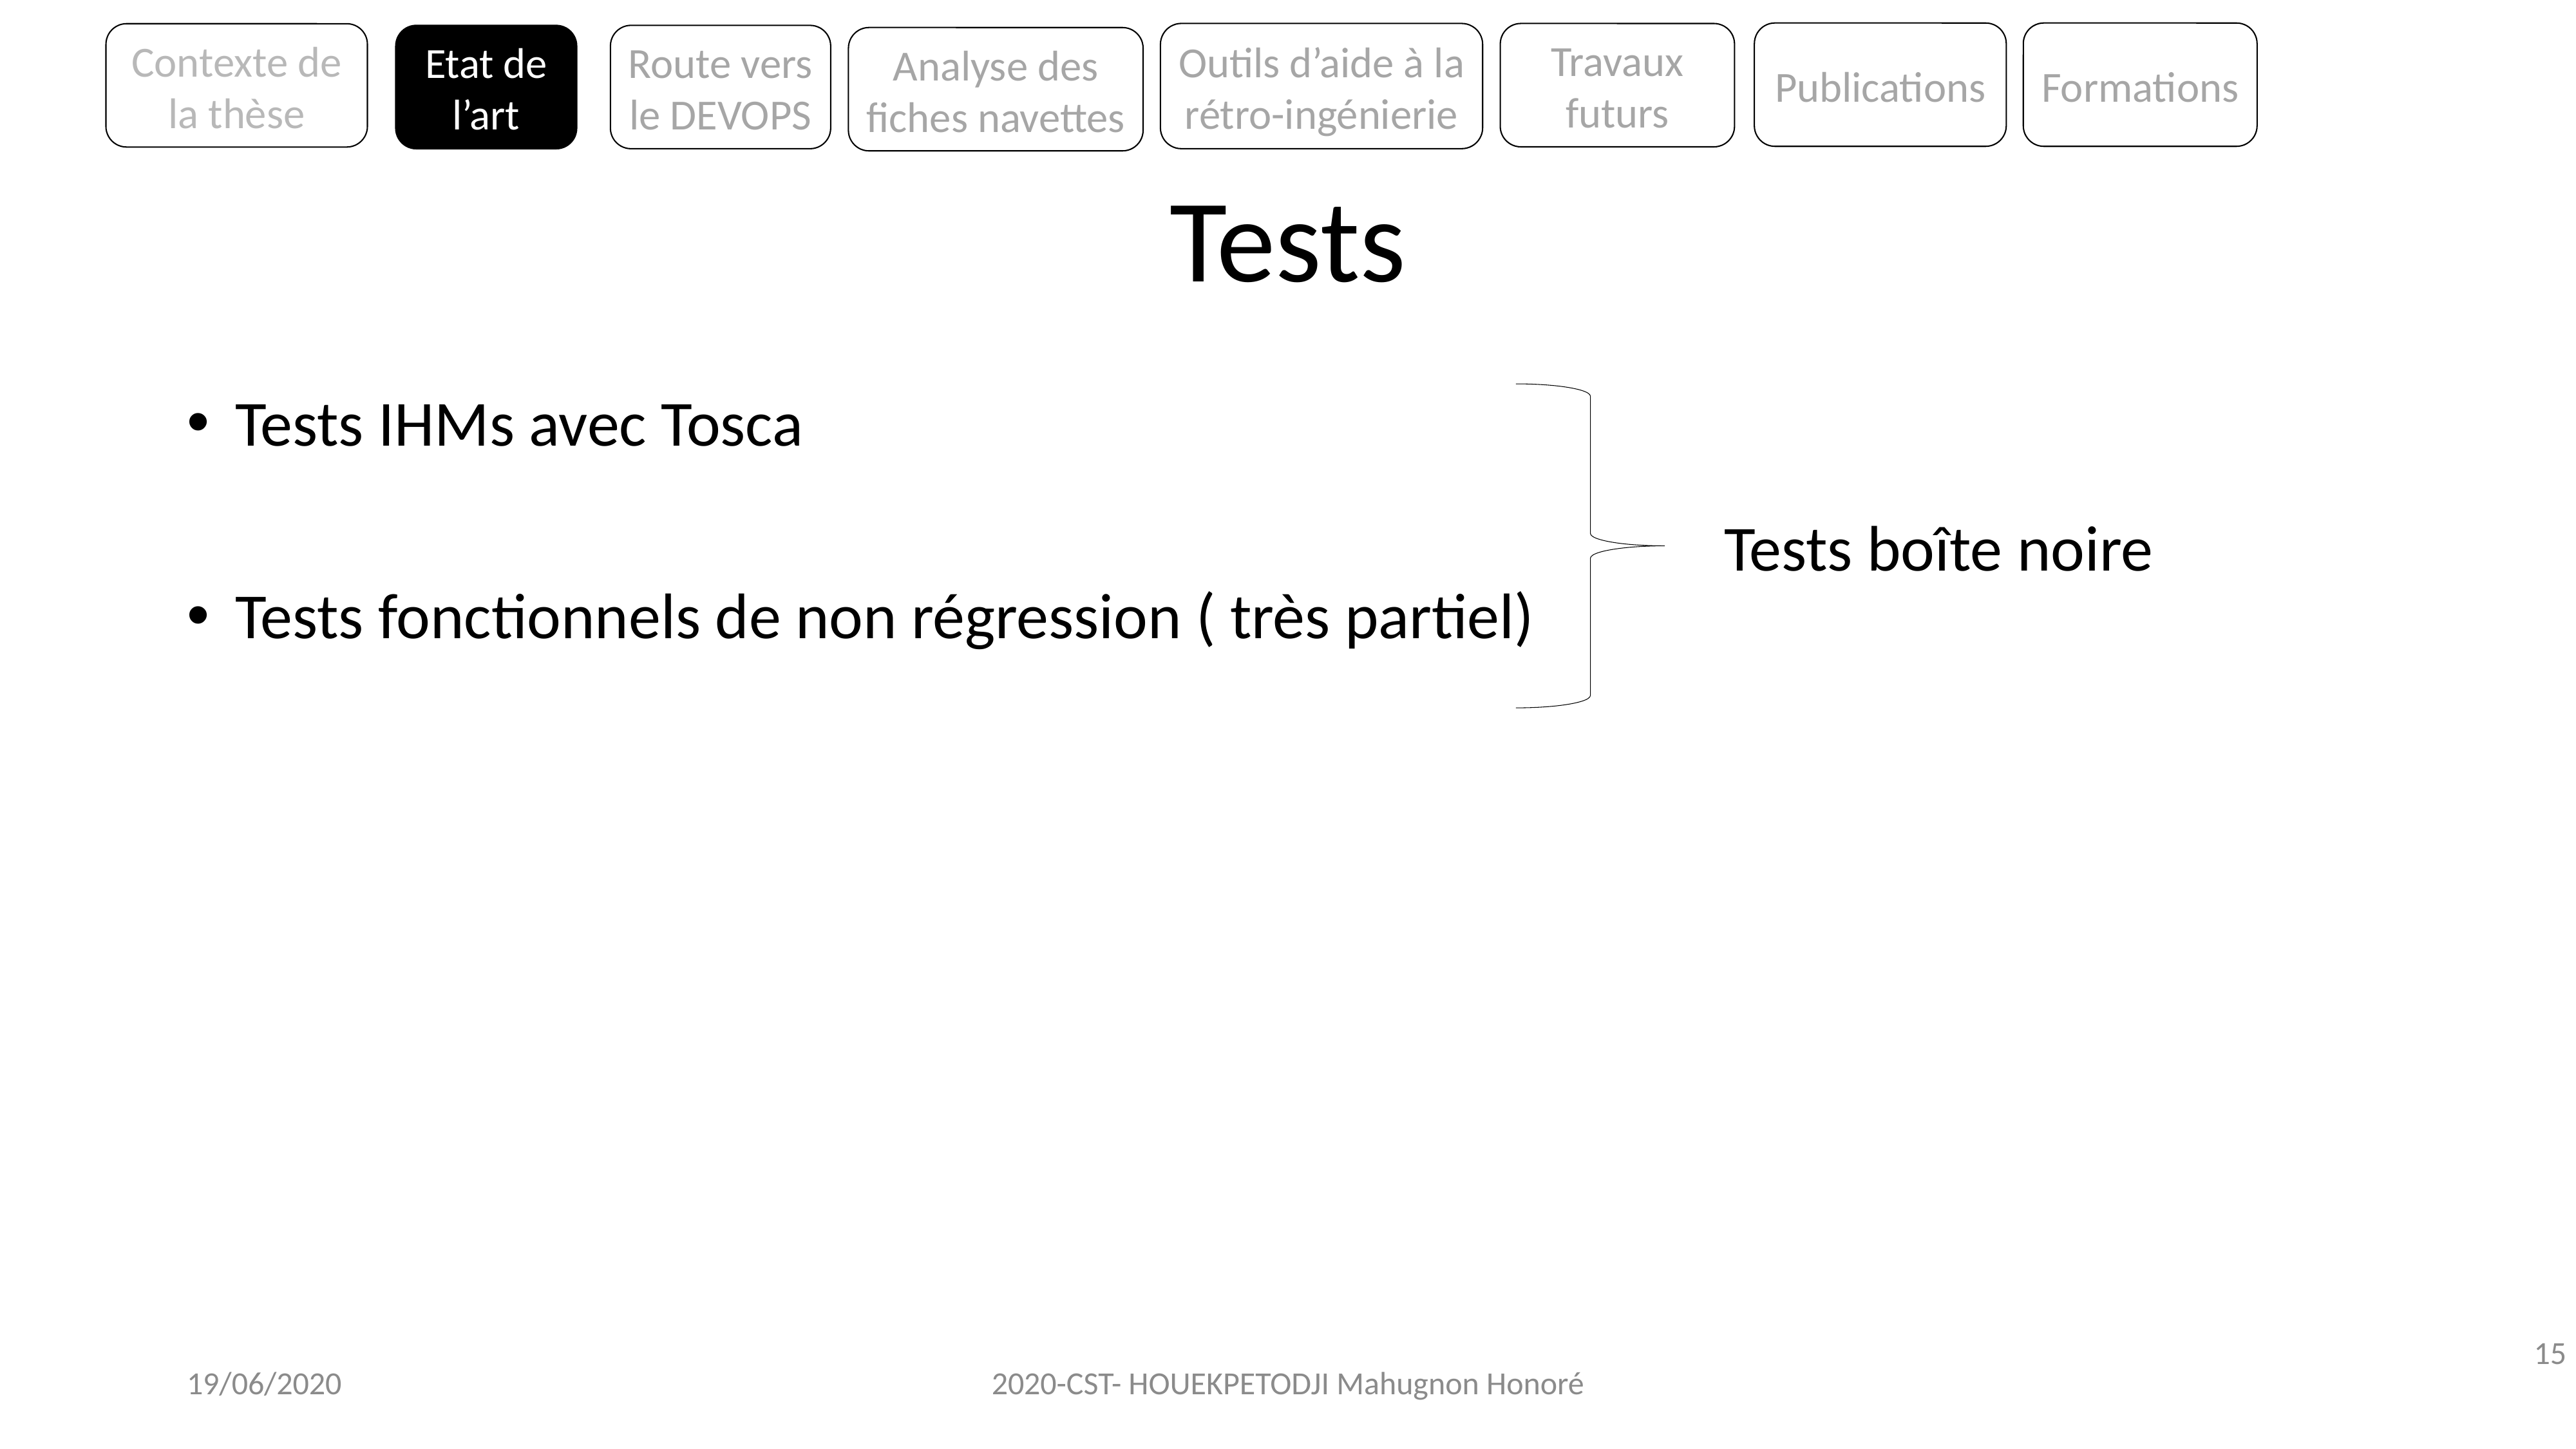

Publications
Formations
Outils d’aide à la rétro-ingénierie
Travaux futurs
Contexte de la thèse
Etat de l’art
Analyse des fiches navettes
Route vers le DEVOPS
# Tests

Tests IHMs avec Tosca

Tests fonctionnels de non régression ( très partiel)
Tests boîte noire
15
19/06/2020
2020-CST- HOUEKPETODJI Mahugnon Honoré